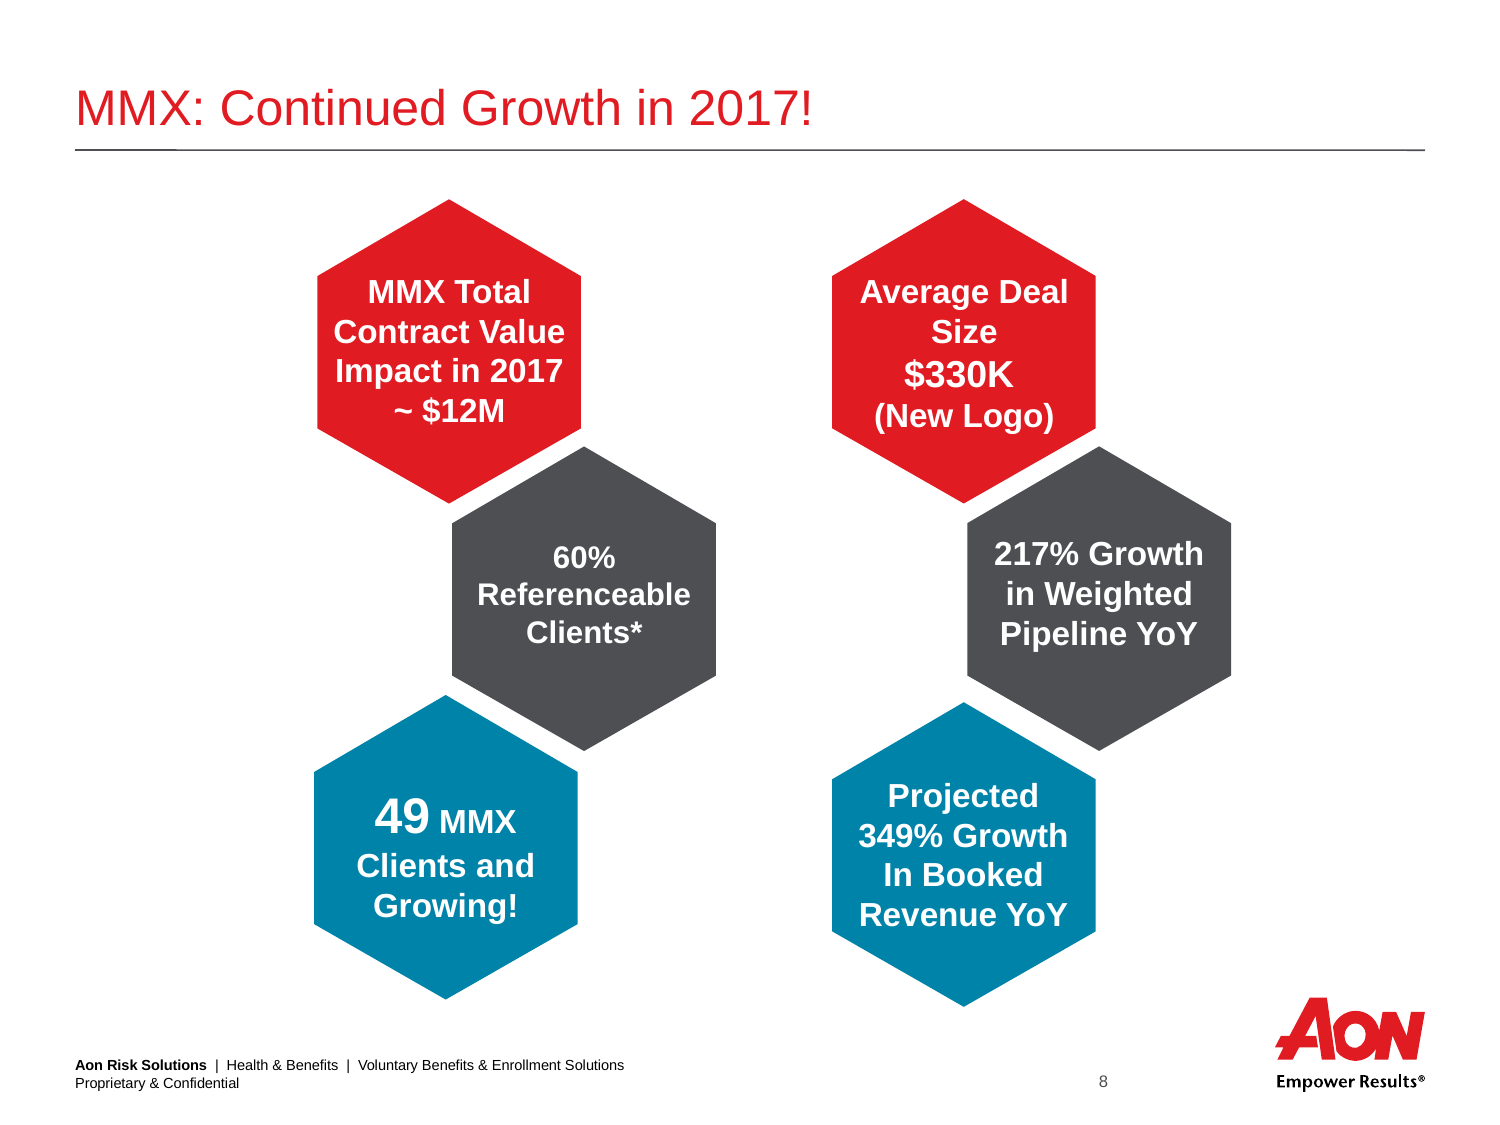

# MMX: Continued Growth in 2017!

MMX Total Contract Value Impact in 2017 ~ $12M
Average Deal Size
$330K
(New Logo)

217% Growth in Weighted Pipeline YoY
60% Referenceable Clients*

Projected 349% Growth In Booked Revenue YoY
49 MMX Clients and Growing!